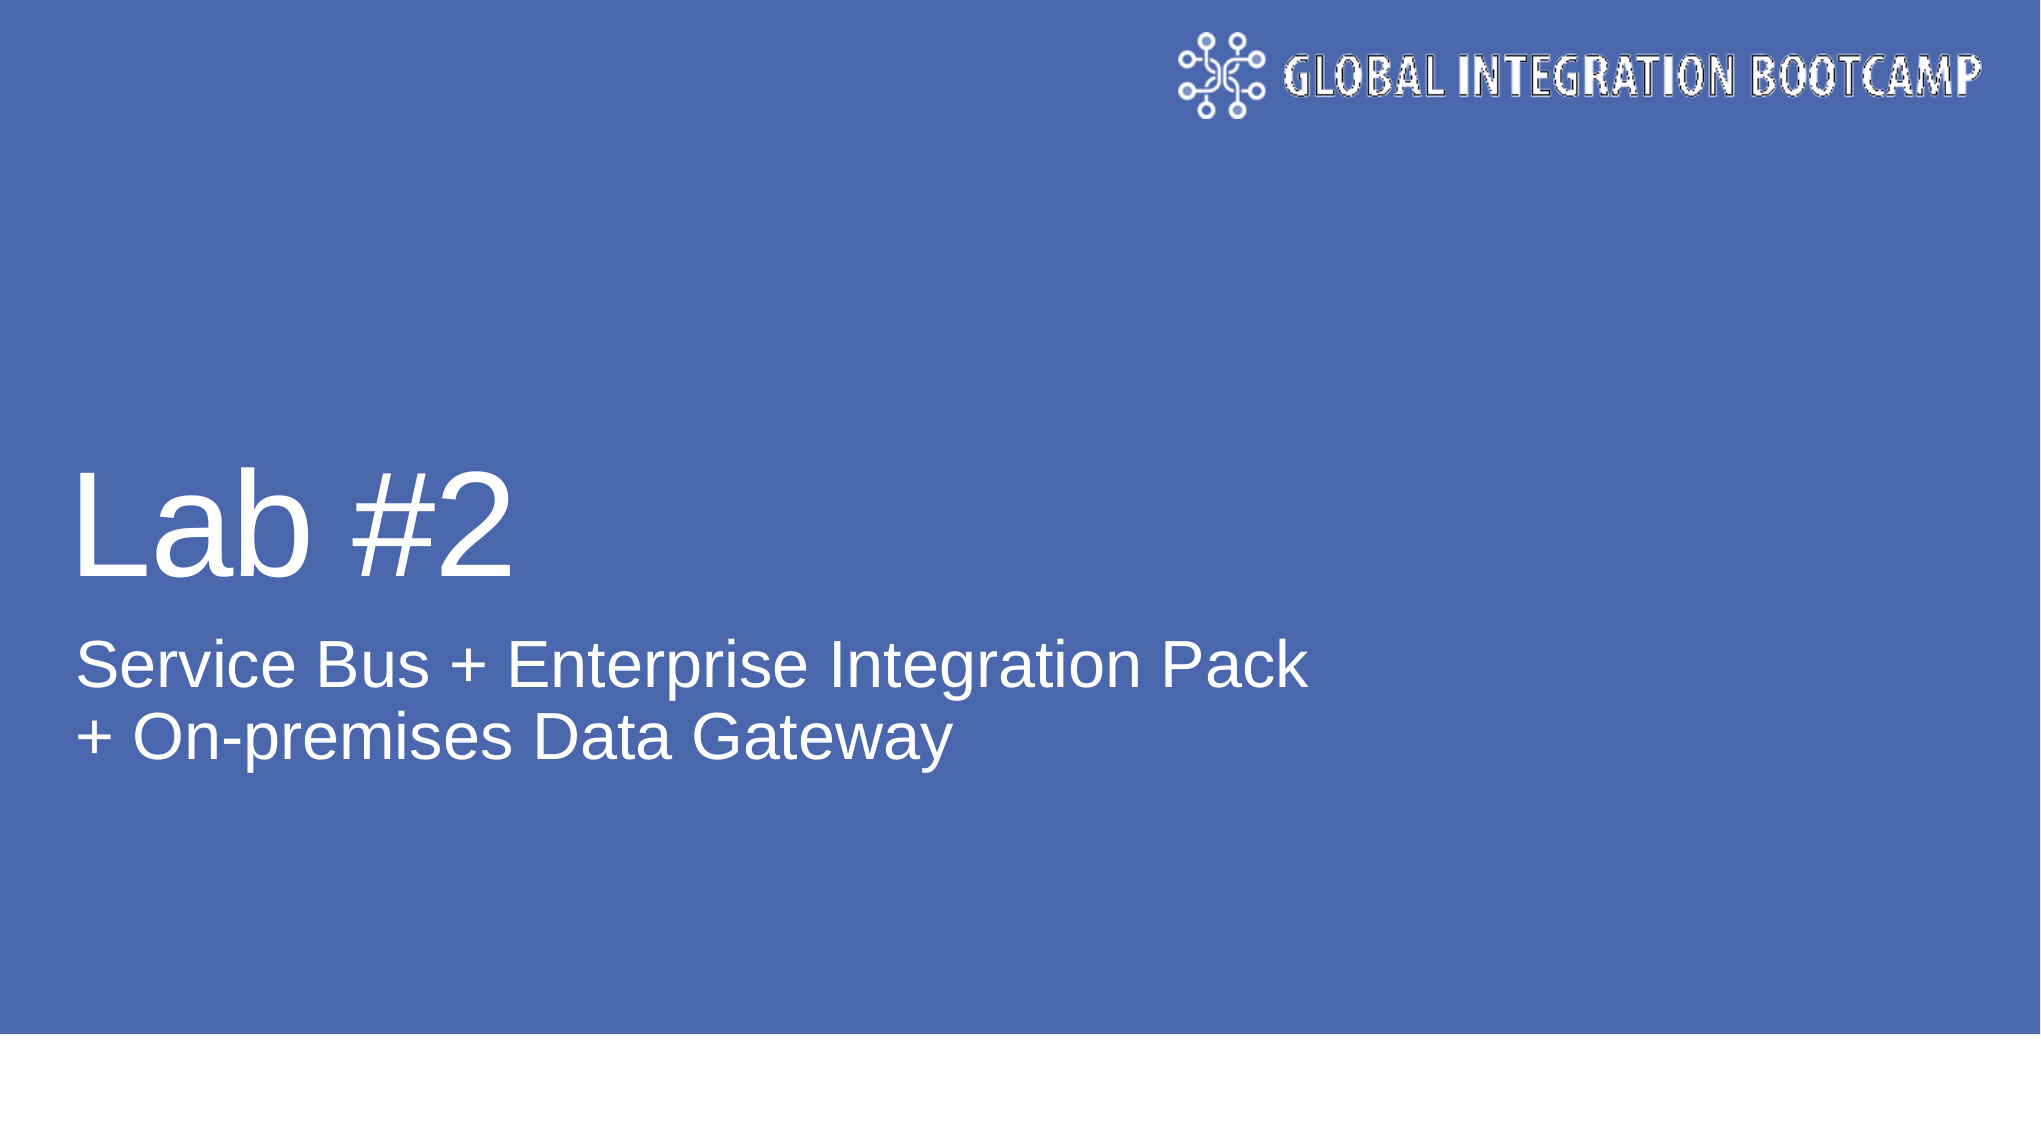

# Lab #2
Service Bus + Enterprise Integration Pack + On-premises Data Gateway